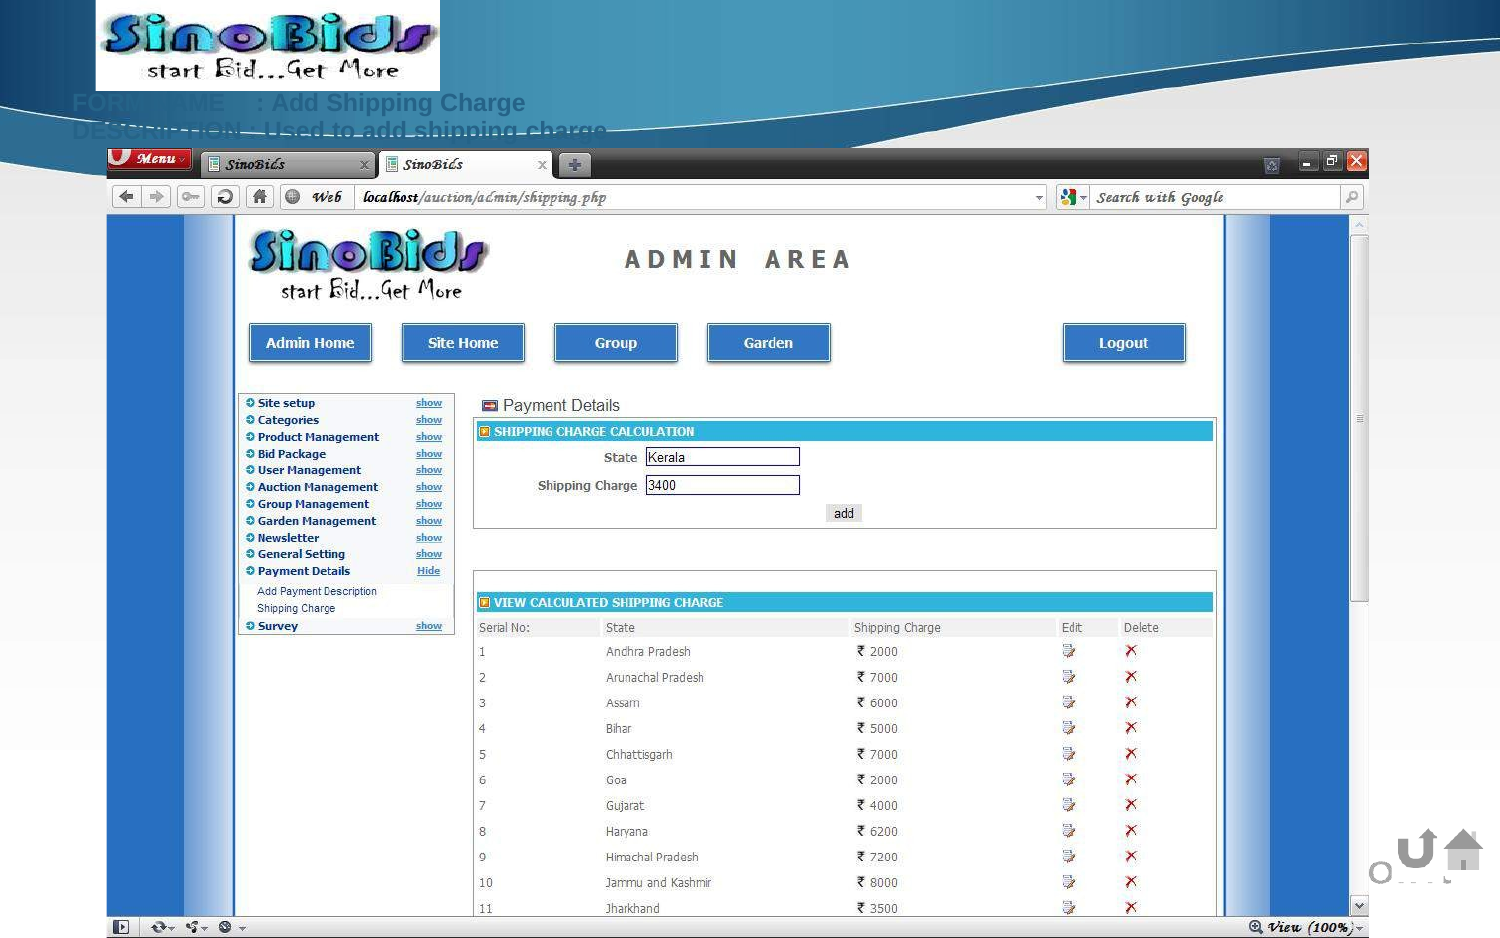

FORM NAME	: Add Shipping Charge  DESCRIPTION : Used to add shipping charge